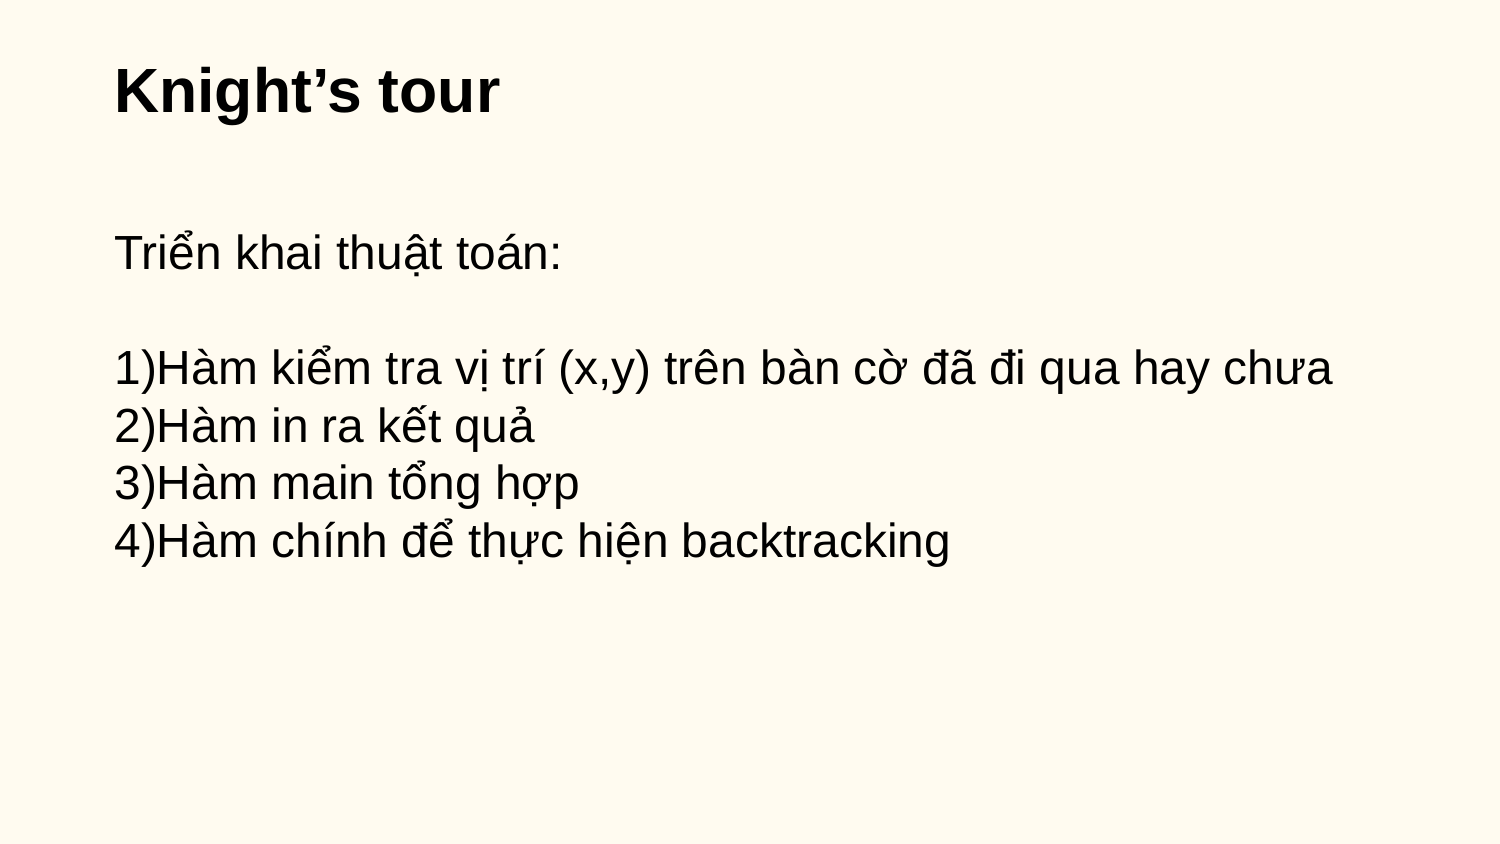

# Knight’s tour

Triển khai thuật toán:

Hàm kiểm tra vị trí (x,y) trên bàn cờ đã đi qua hay chưa
Hàm in ra kết quả
Hàm main tổng hợp
Hàm chính để thực hiện backtracking